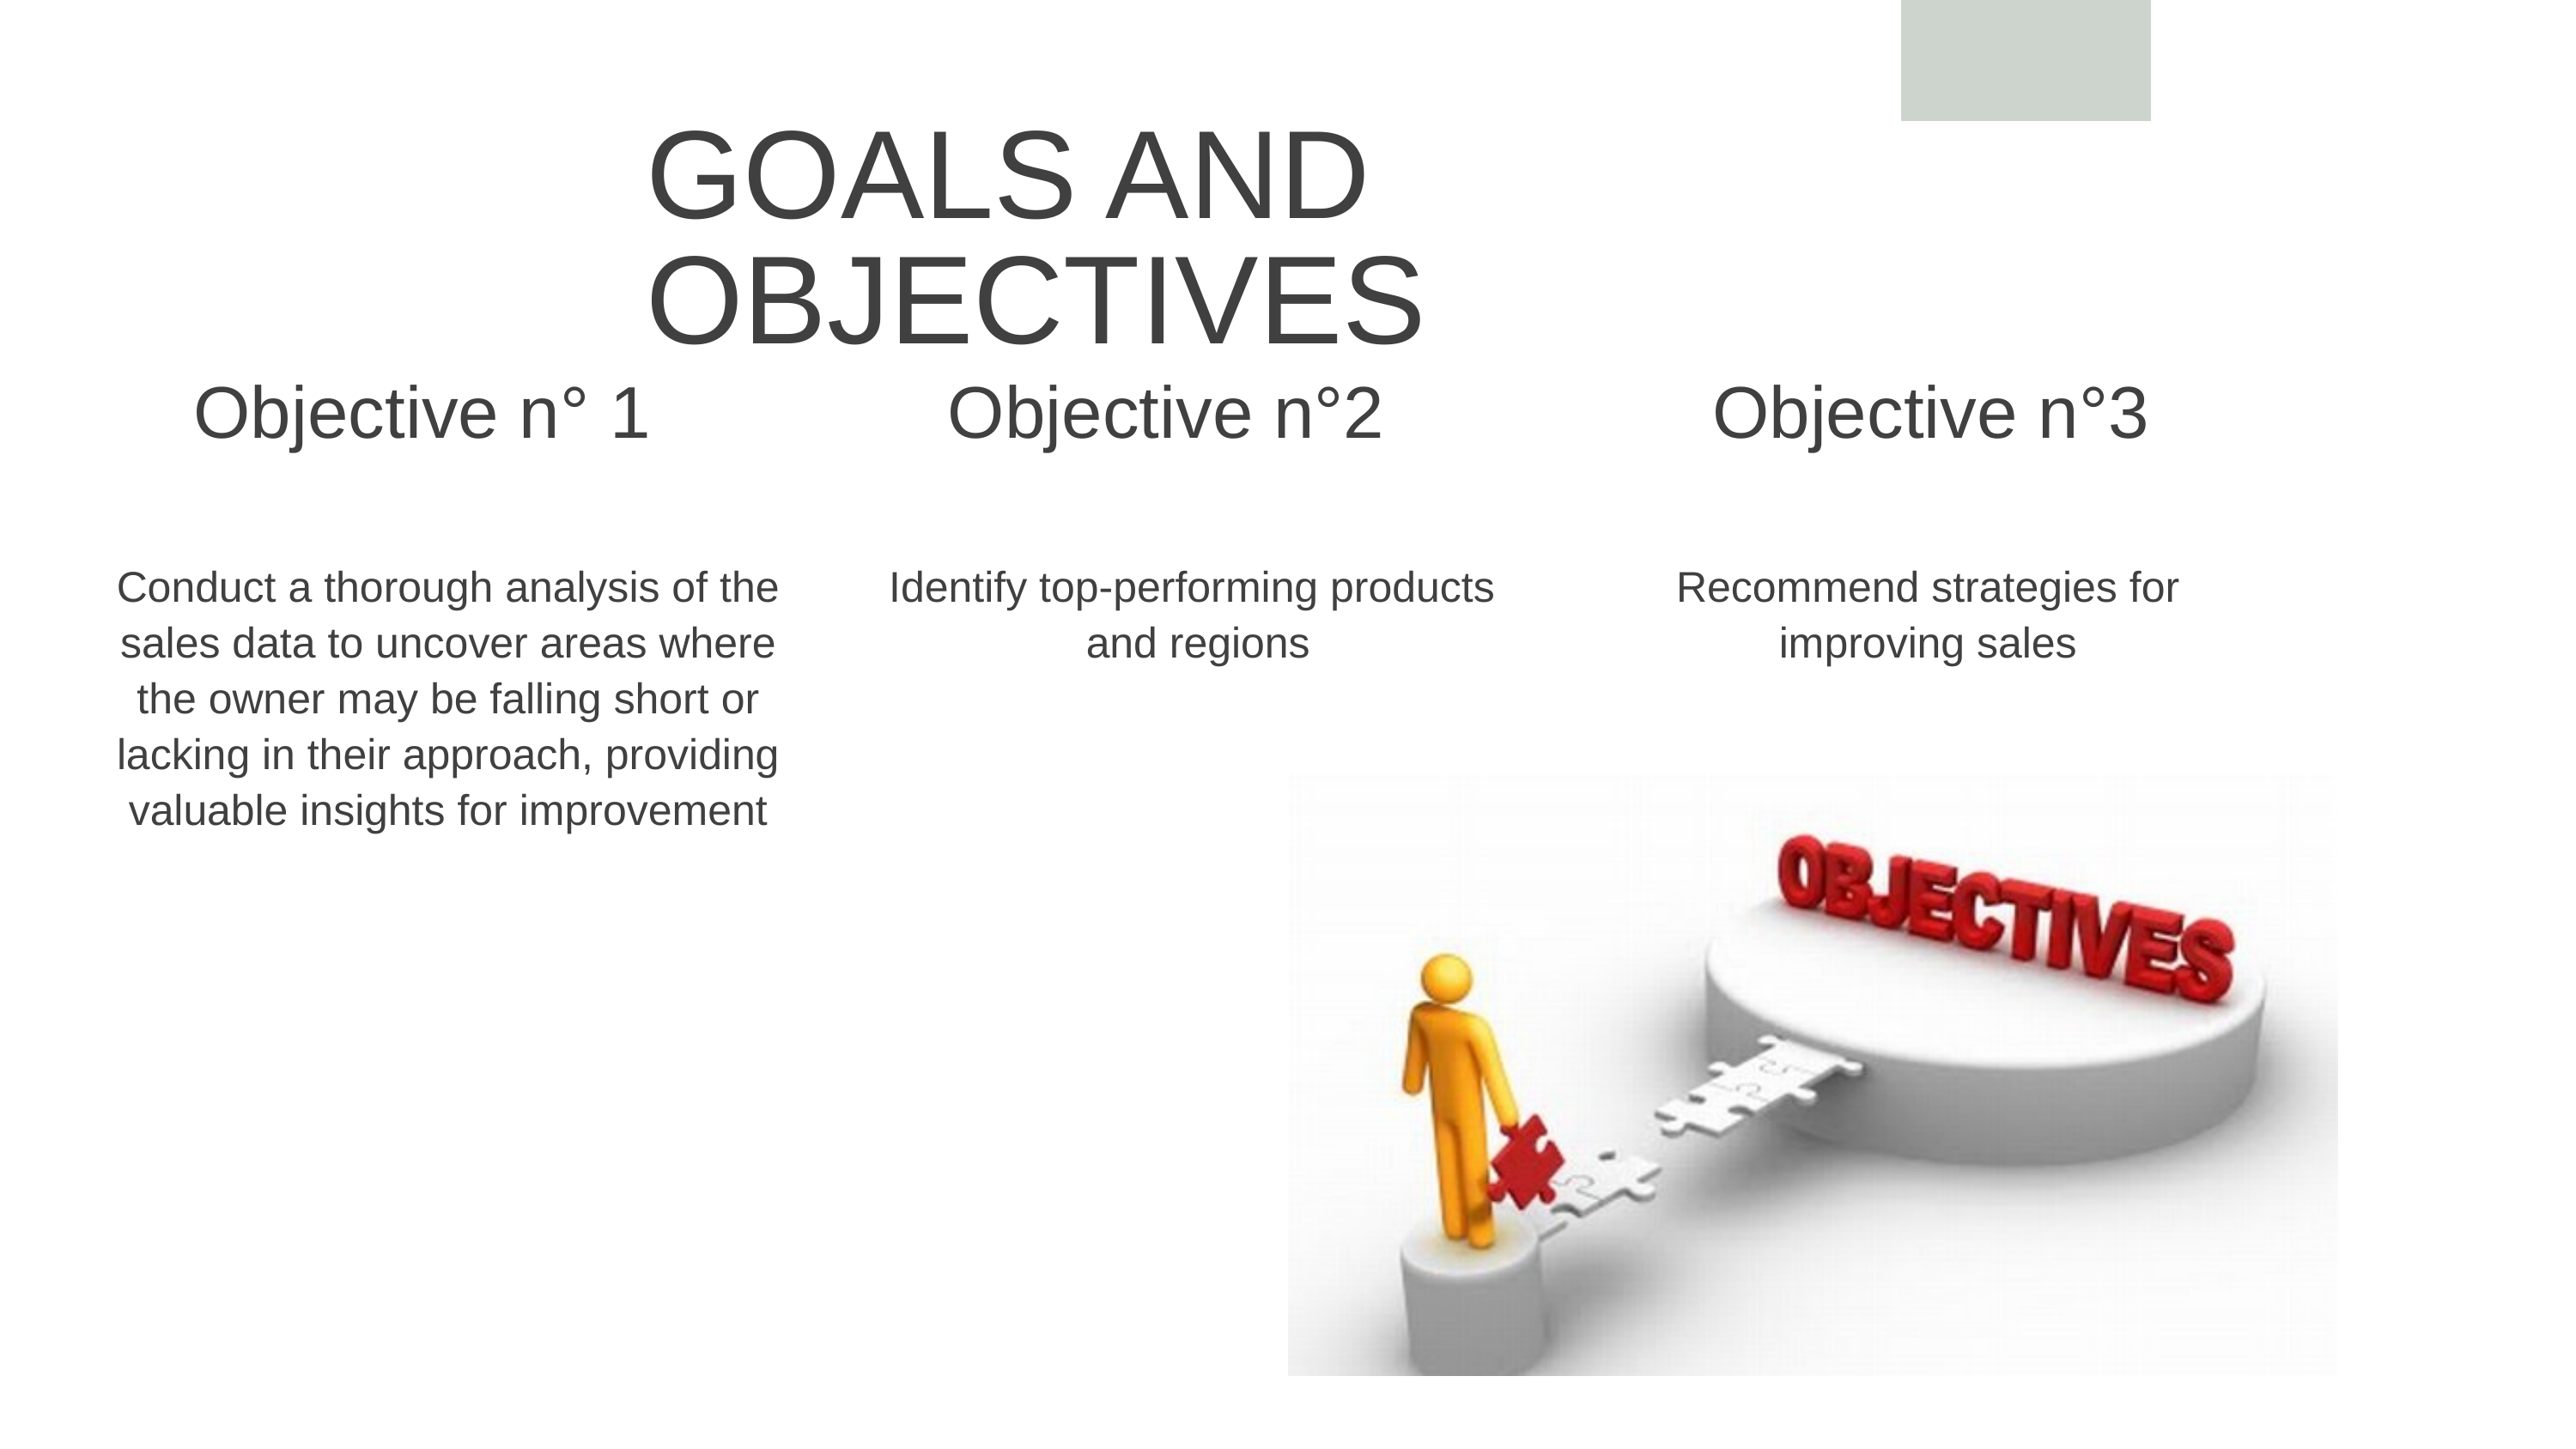

GOALS AND OBJECTIVES
Objective n° 1
Objective n°2
Objective n°3
Conduct a thorough analysis of the sales data to uncover areas where the owner may be falling short or lacking in their approach, providing valuable insights for improvement
Identify top-performing products
 and regions
Recommend strategies for
improving sales